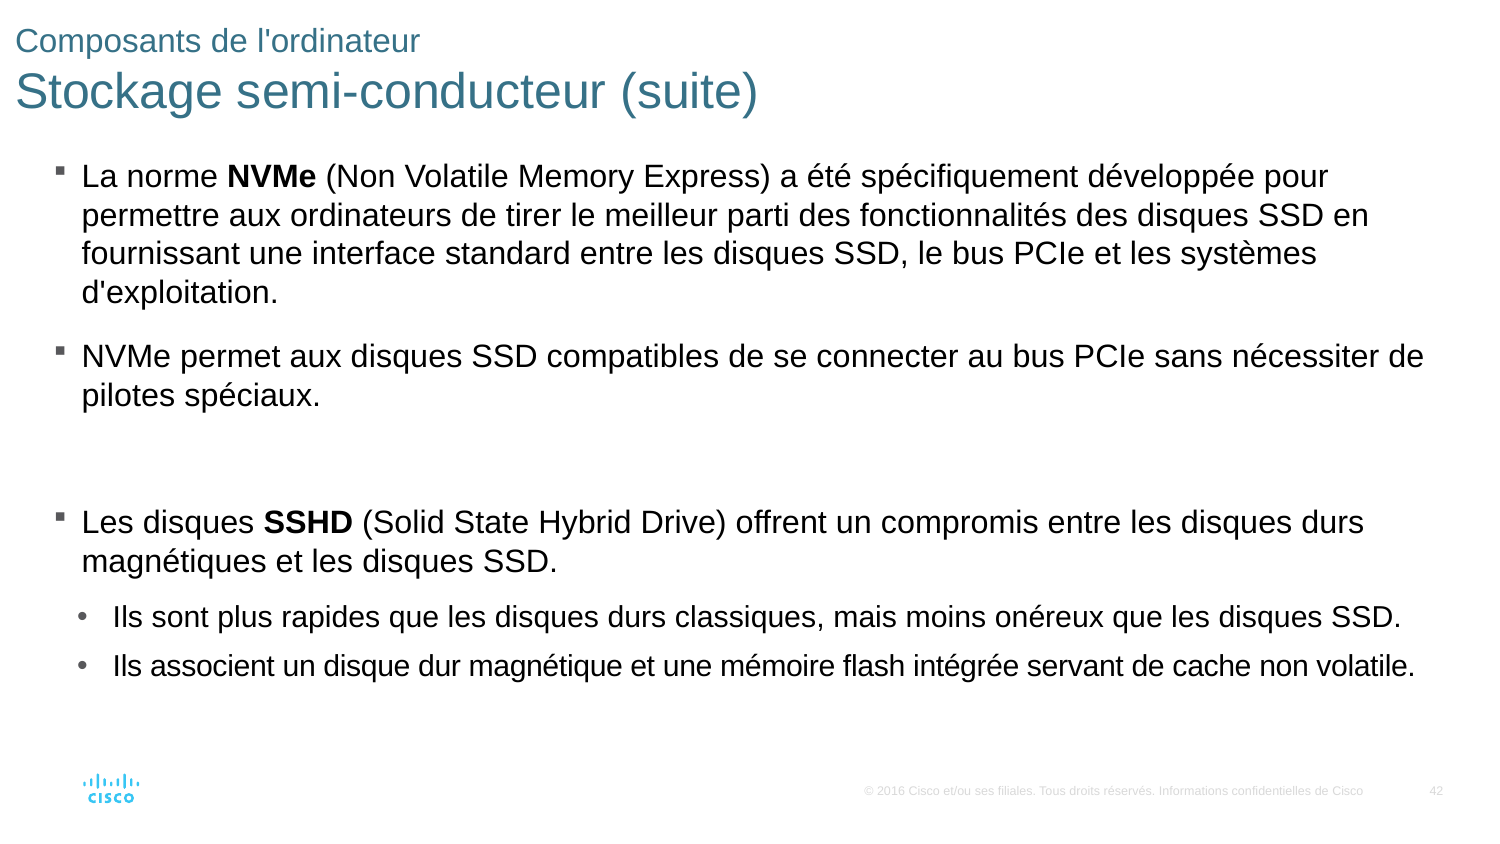

# Composants de l'ordinateur Stockage semi-conducteur (suite)
La norme NVMe (Non Volatile Memory Express) a été spécifiquement développée pour permettre aux ordinateurs de tirer le meilleur parti des fonctionnalités des disques SSD en fournissant une interface standard entre les disques SSD, le bus PCIe et les systèmes d'exploitation.
NVMe permet aux disques SSD compatibles de se connecter au bus PCIe sans nécessiter de pilotes spéciaux.

Les disques SSHD (Solid State Hybrid Drive) offrent un compromis entre les disques durs magnétiques et les disques SSD.
Ils sont plus rapides que les disques durs classiques, mais moins onéreux que les disques SSD.
Ils associent un disque dur magnétique et une mémoire flash intégrée servant de cache non volatile.